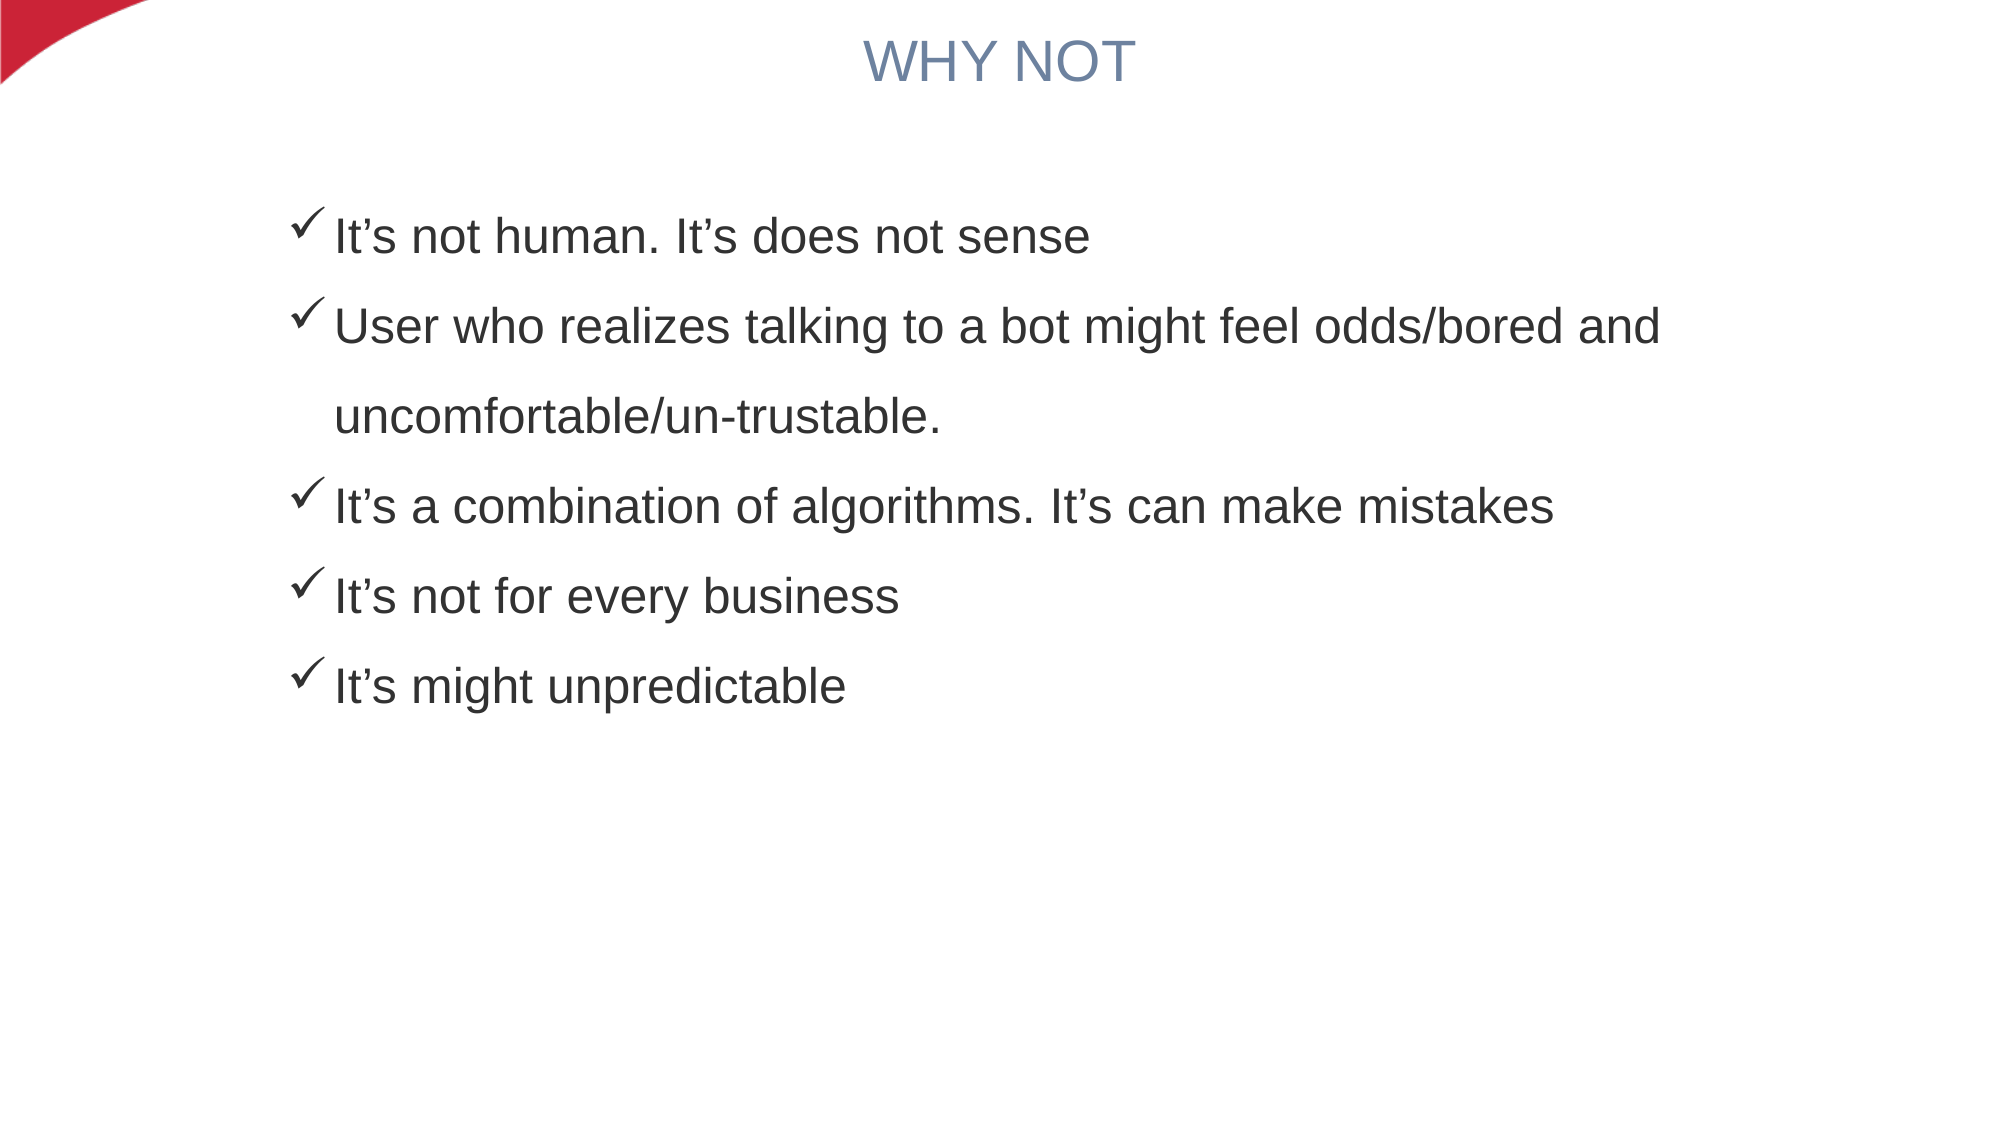

# WHY NOT
It’s not human. It’s does not sense
User who realizes talking to a bot might feel odds/bored and uncomfortable/un-trustable.
It’s a combination of algorithms. It’s can make mistakes
It’s not for every business
It’s might unpredictable